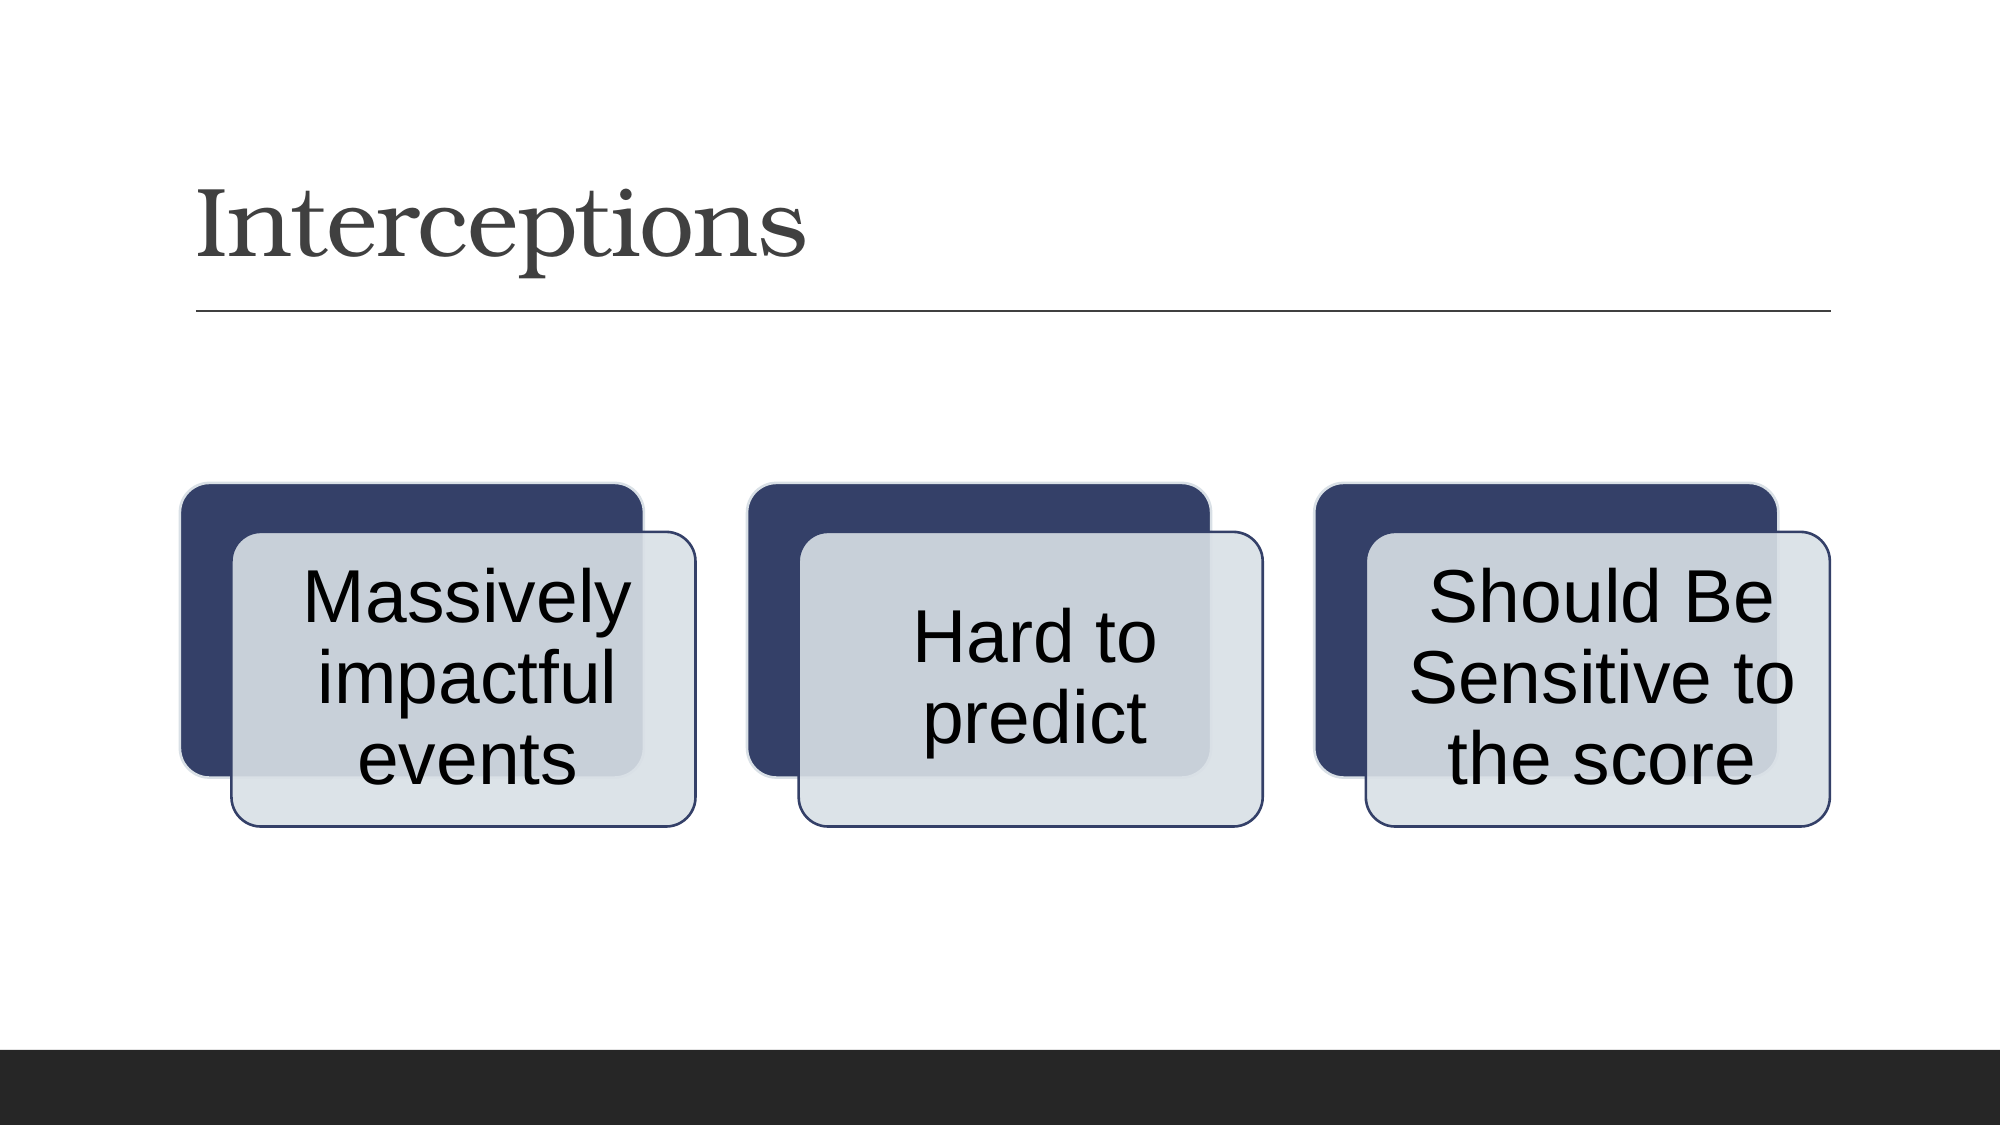

# Interceptions
Massively impactful events
Hard to predict
Should Be Sensitive to the score